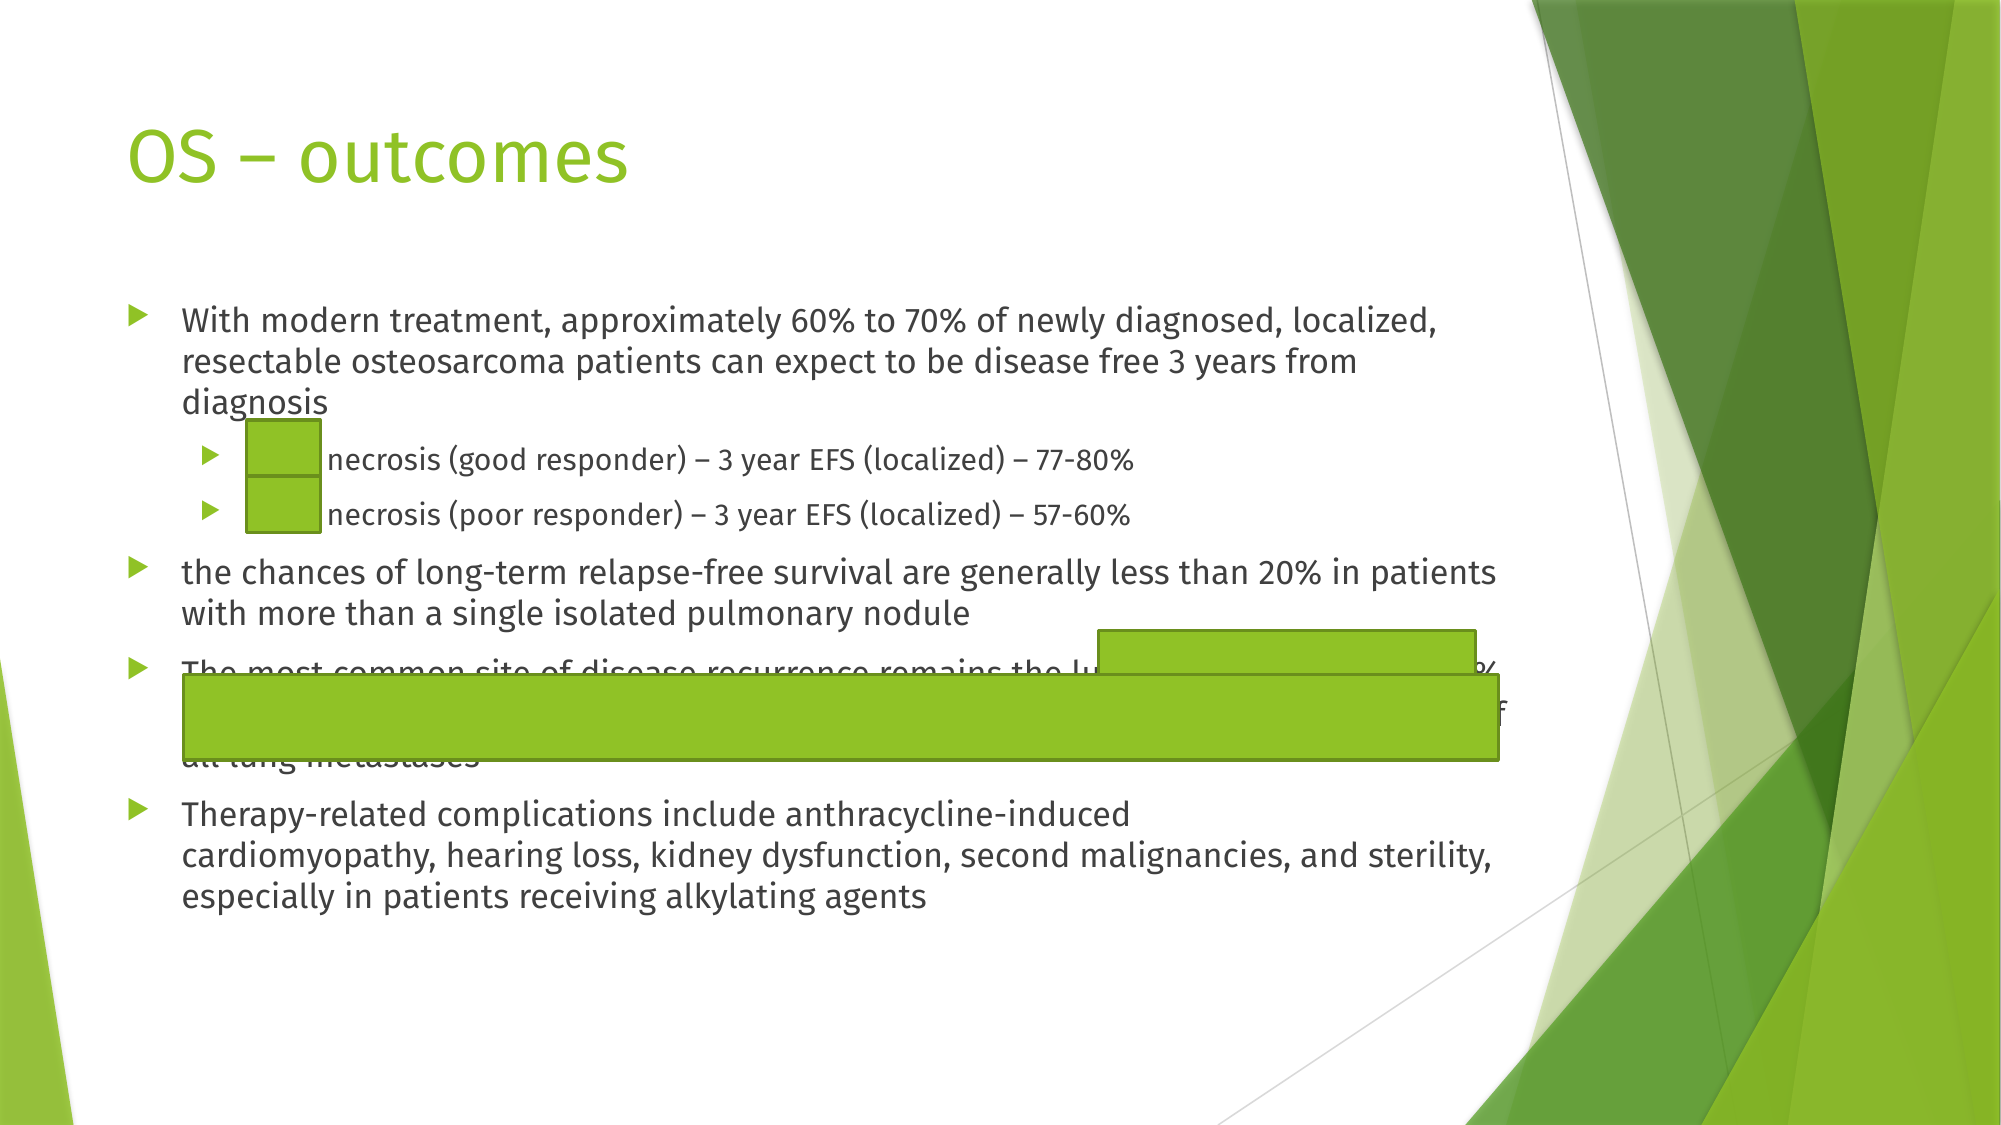

# OS – outcomes
With modern treatment, approximately 60% to 70% of newly diagnosed, localized, resectable osteosarcoma patients can expect to be disease free 3 years from diagnosis
>90% necrosis (good responder) – 3 year EFS (localized) – 77-80%
<90% necrosis (poor responder) – 3 year EFS (localized) – 57-60%
the chances of long-term relapse-free survival are generally less than 20% in patients with more than a single isolated pulmonary nodule
The most common site of disease recurrence remains the lung, and about 20% to 30% of patients are reported to be cured by exploration and complete surgical resection of all lung metastases
Therapy-related complications include anthracycline-induced cardiomyopathy, hearing loss, kidney dysfunction, second malignancies, and sterility, especially in patients receiving alkylating agents